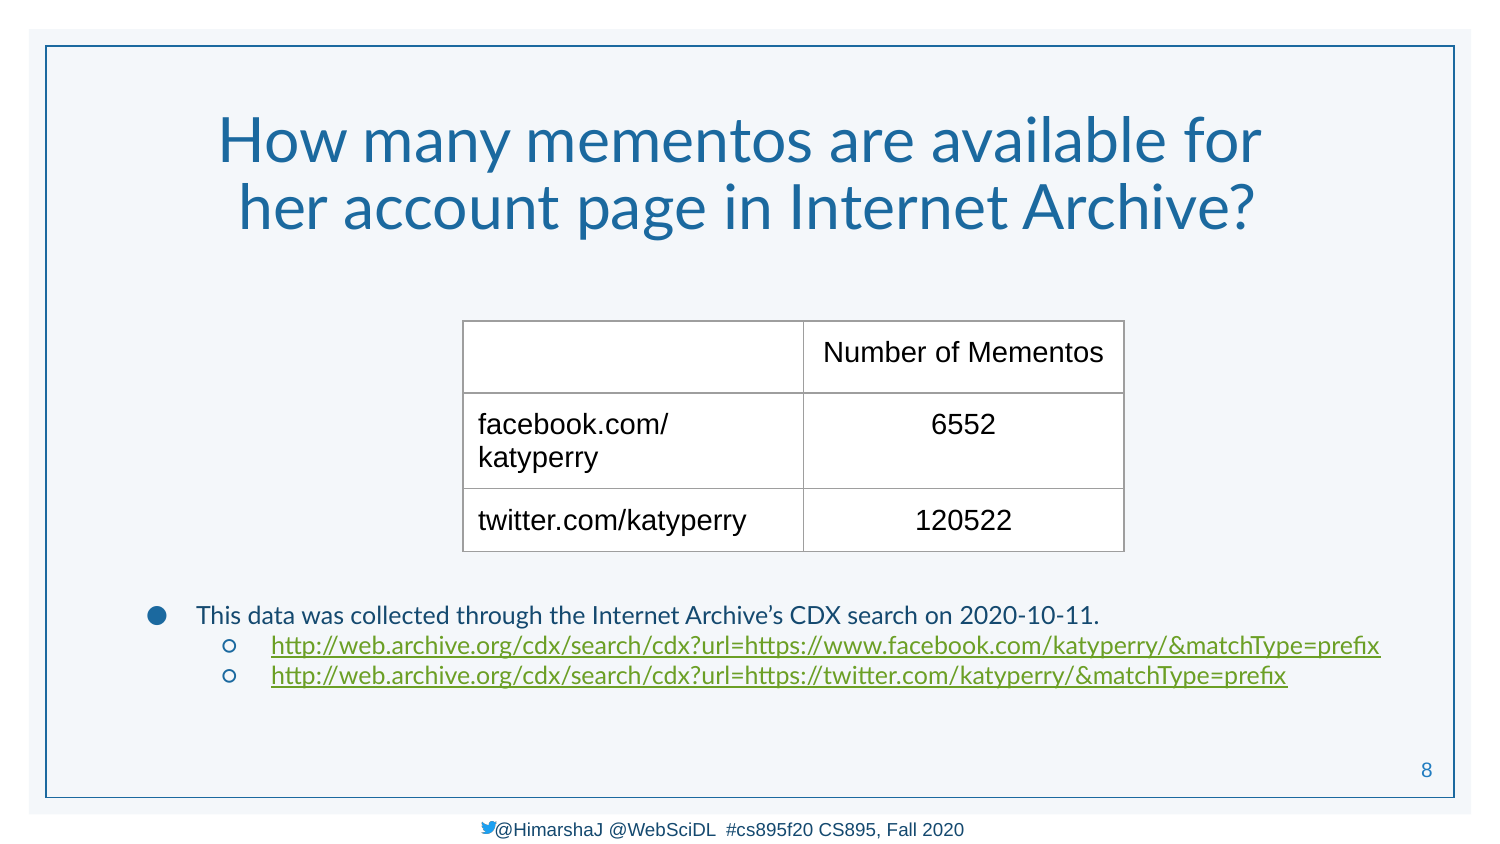

# How many mementos are available for
her account page in Internet Archive?
|  | Number of Mementos |
| --- | --- |
| facebook.com/katyperry | 6552 |
| twitter.com/katyperry | 120522 |
This data was collected through the Internet Archive’s CDX search on 2020-10-11.
http://web.archive.org/cdx/search/cdx?url=https://www.facebook.com/katyperry/&matchType=prefix
http://web.archive.org/cdx/search/cdx?url=https://twitter.com/katyperry/&matchType=prefix

8